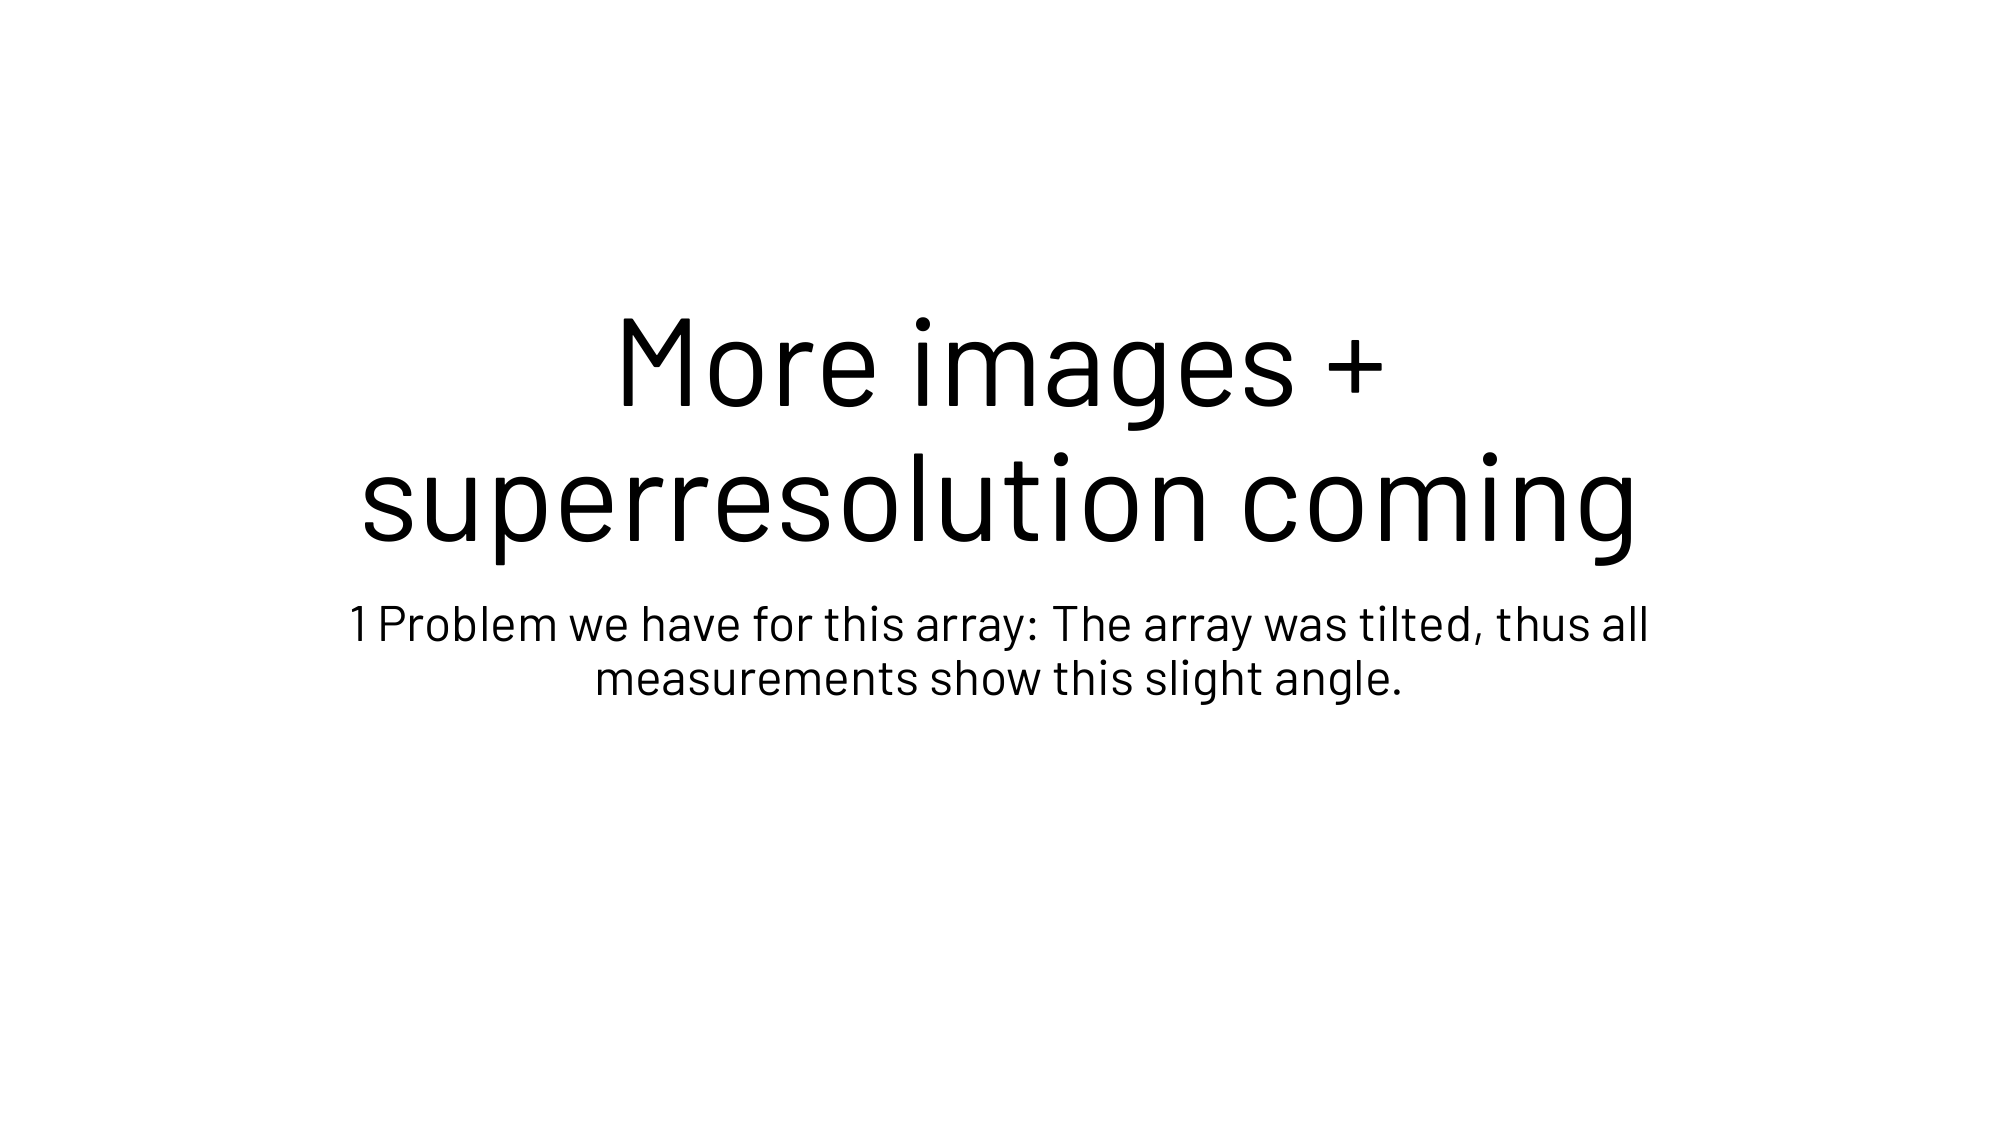

# More images + superresolution coming
1 Problem we have for this array: The array was tilted, thus all measurements show this slight angle.